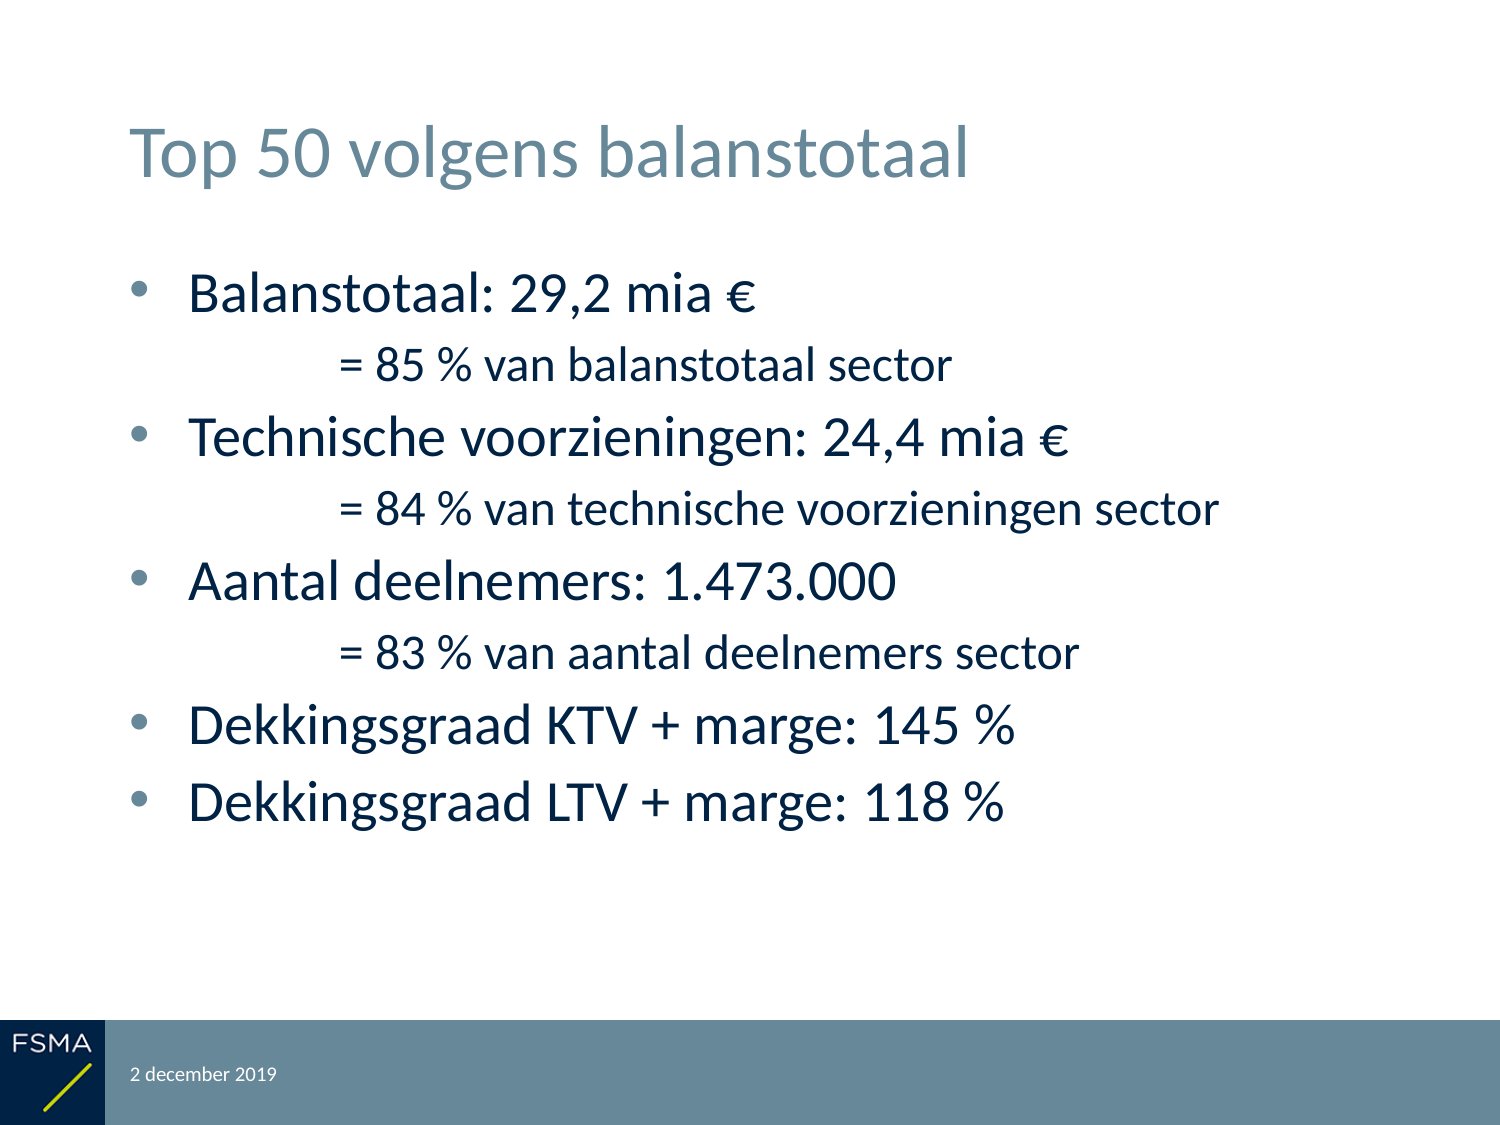

# Top 50 volgens balanstotaal
Balanstotaal: 29,2 mia €
	= 85 % van balanstotaal sector
Technische voorzieningen: 24,4 mia €
	= 84 % van technische voorzieningen sector
Aantal deelnemers: 1.473.000
	= 83 % van aantal deelnemers sector
Dekkingsgraad KTV + marge: 145 %
Dekkingsgraad LTV + marge: 118 %
2 december 2019
Rapportering over het boekjaar 2018
10